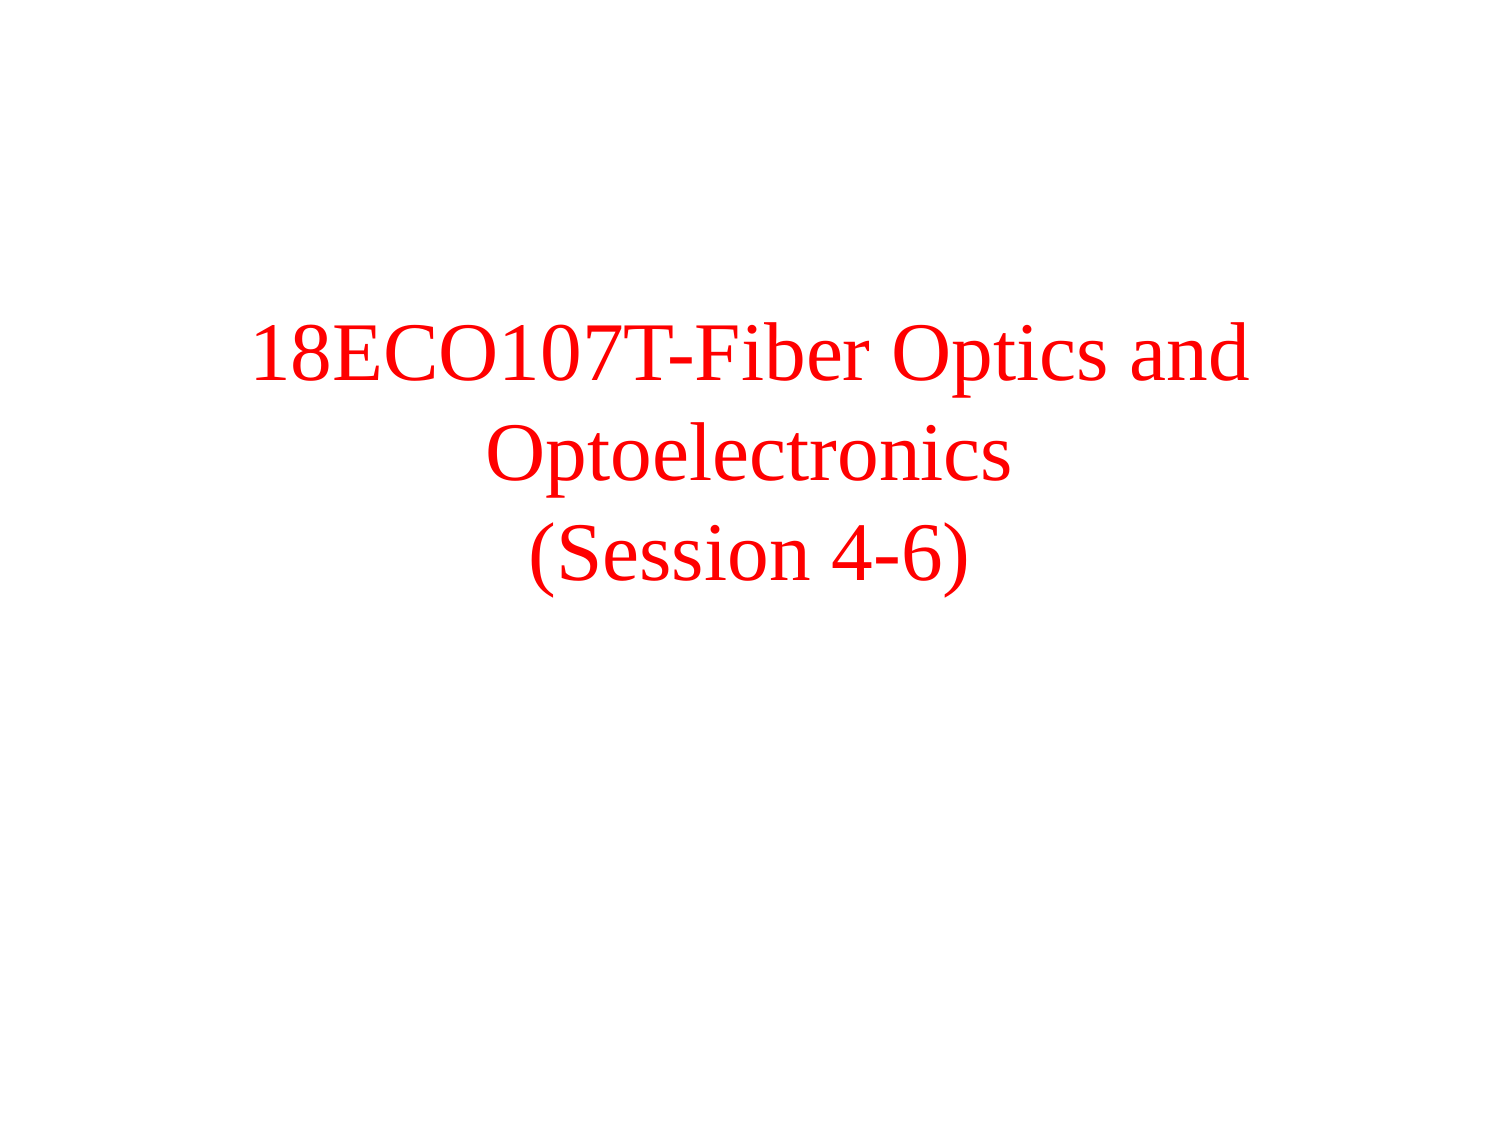

# 18ECO107T-Fiber Optics and Optoelectronics
(Session 4-6)